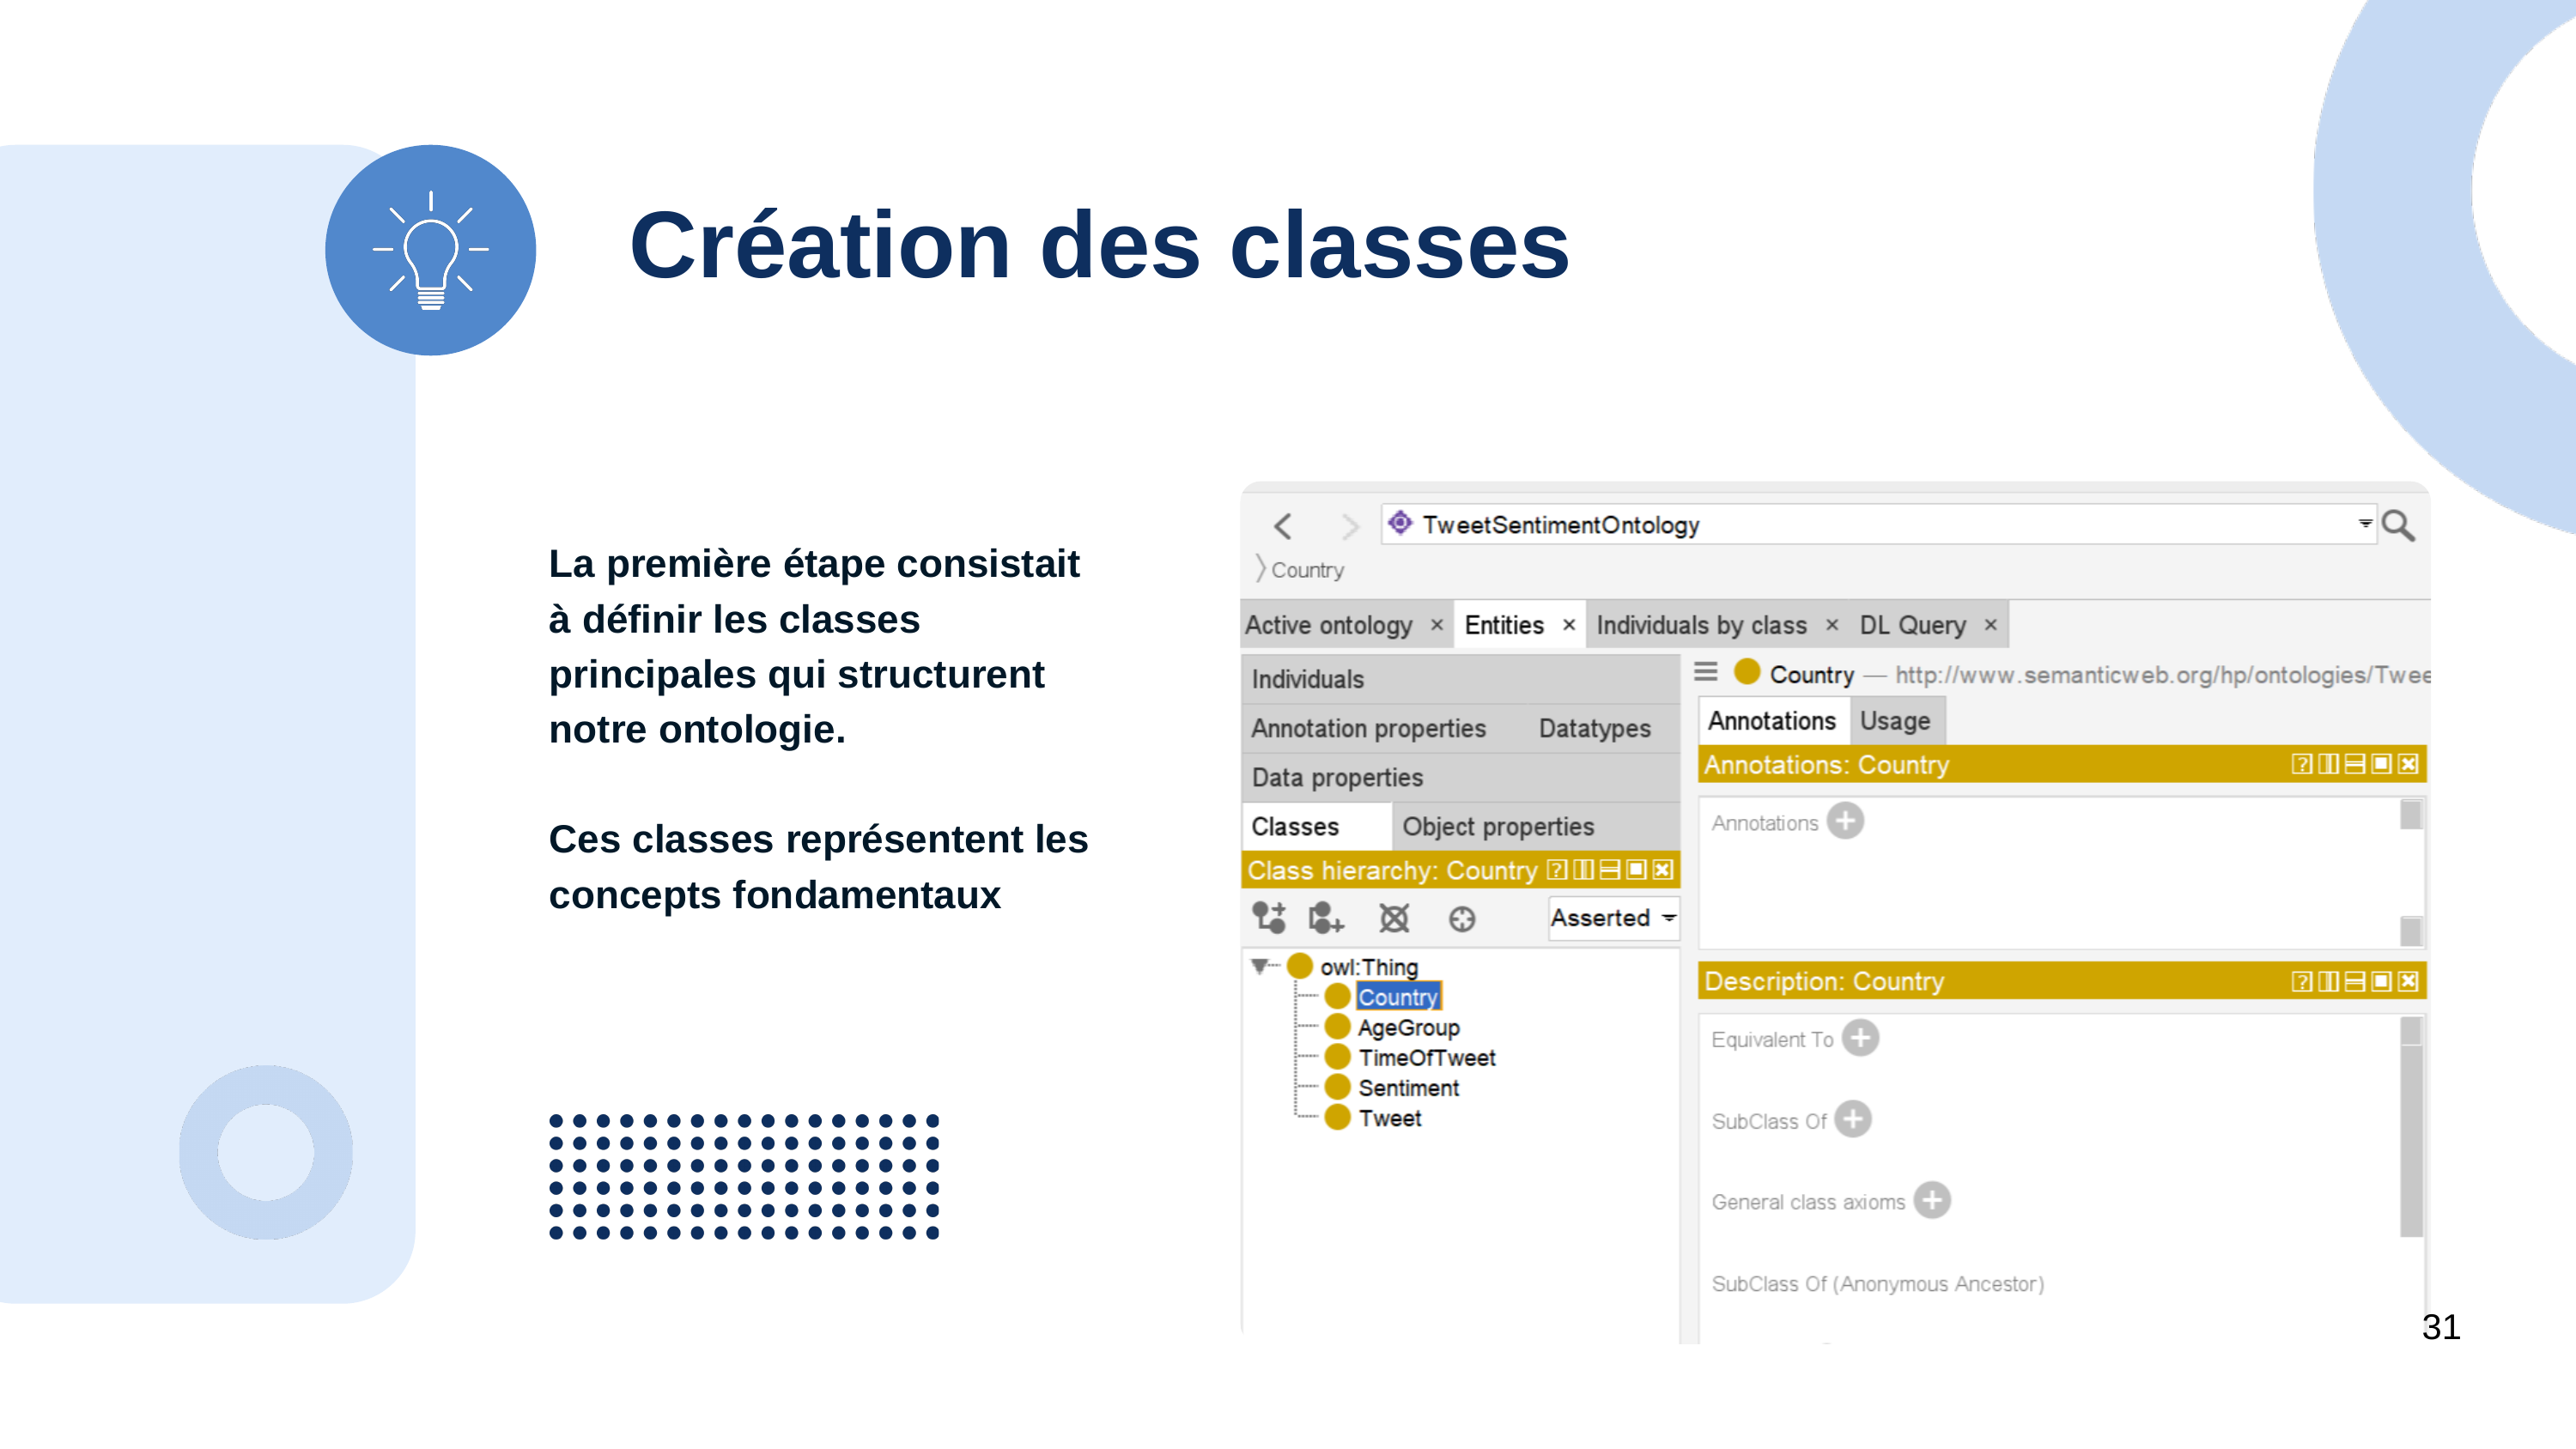

Création des classes

La première étape consistait à définir les classes principales qui structurent notre ontologie.

Ces classes représentent les concepts fondamentaux

31